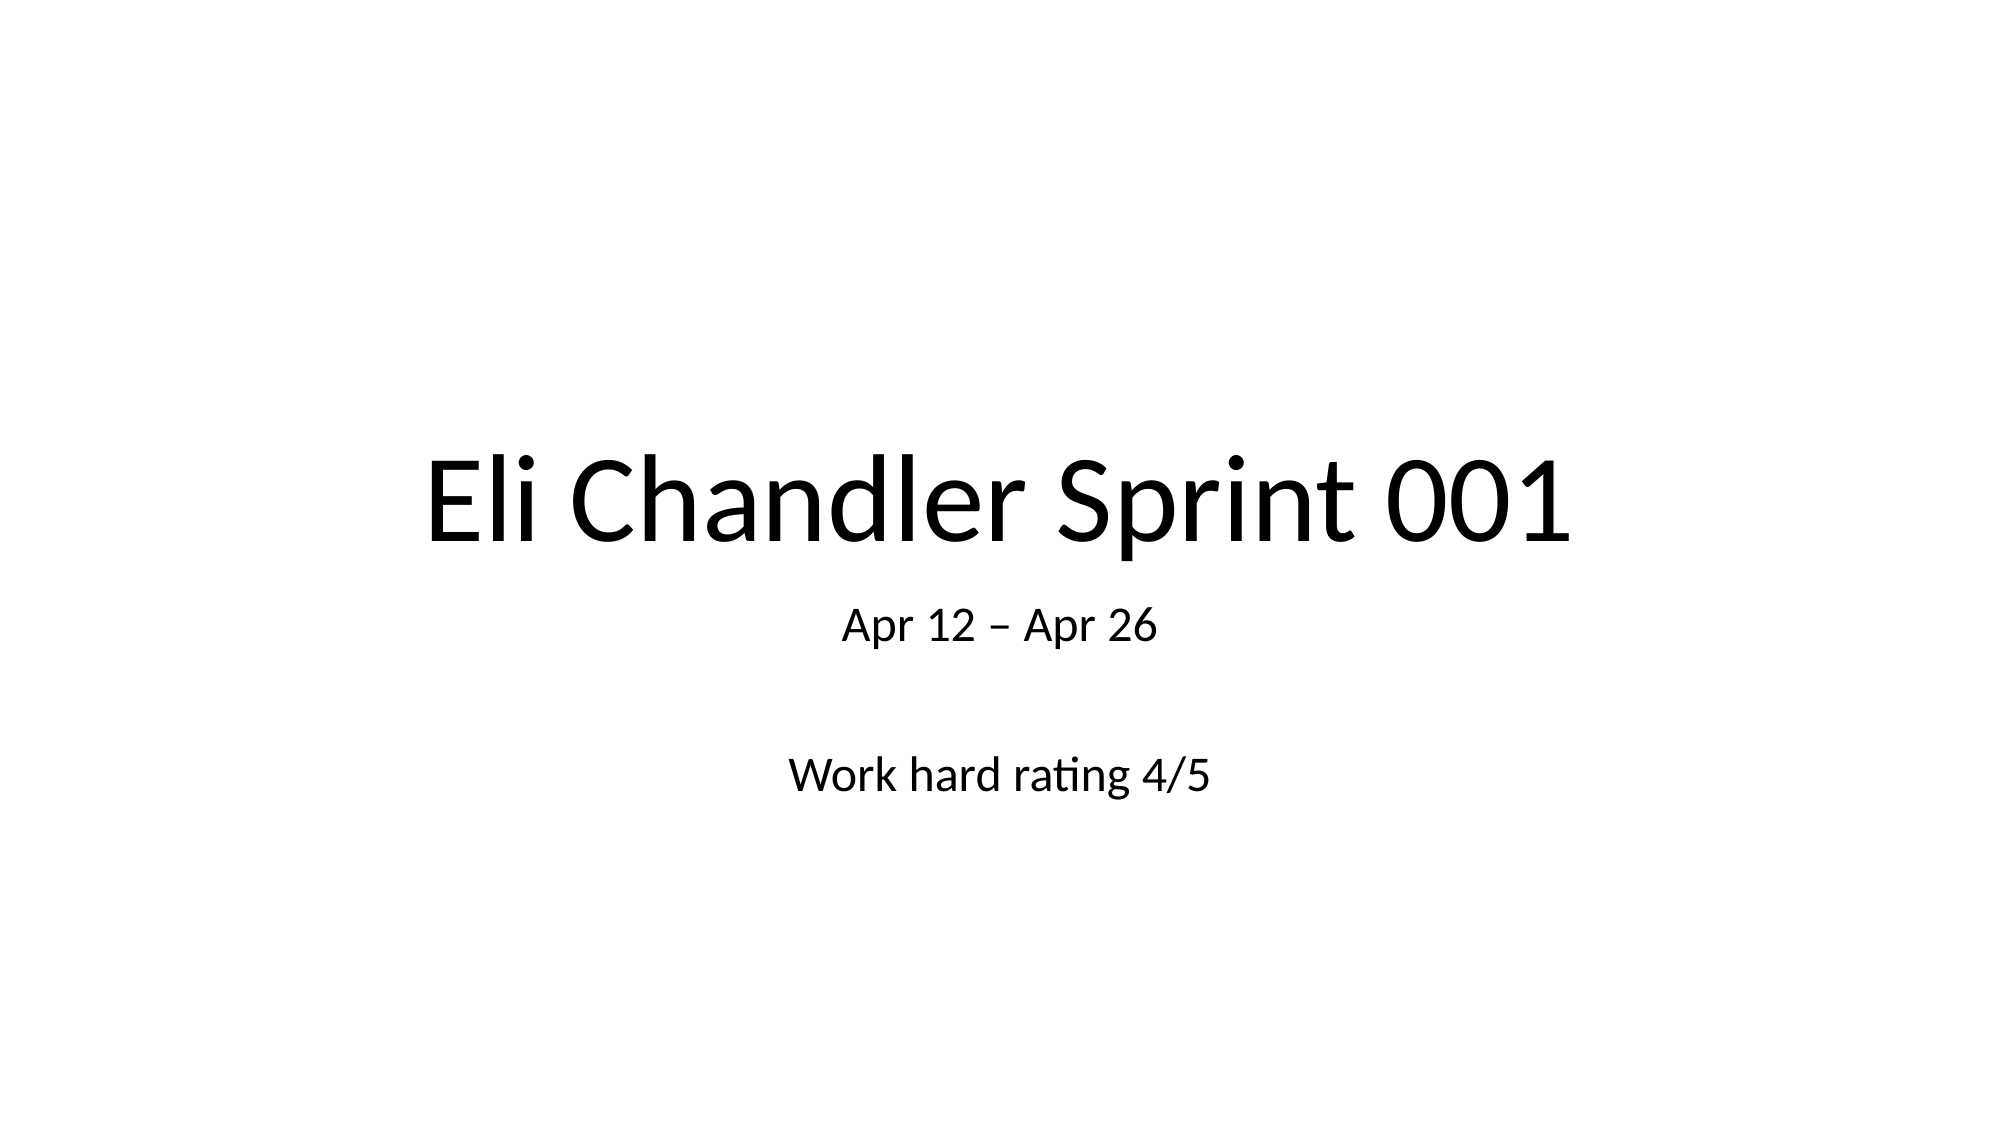

# Eli Chandler Sprint 001
Apr 12 – Apr 26

Work hard rating 4/5